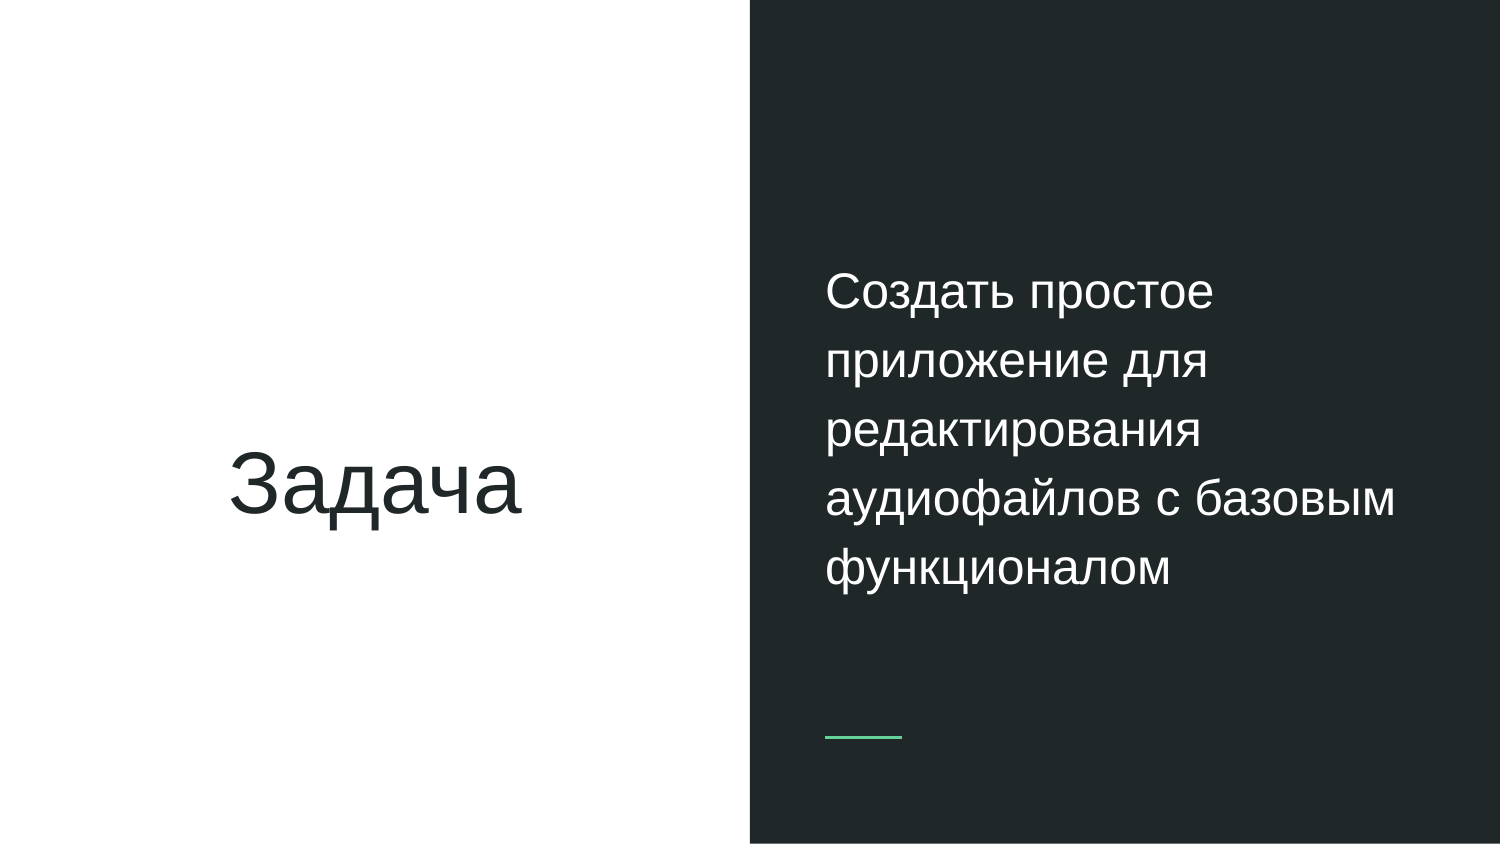

Создать простое приложение для редактирования аудиофайлов с базовым функционалом
# Задача